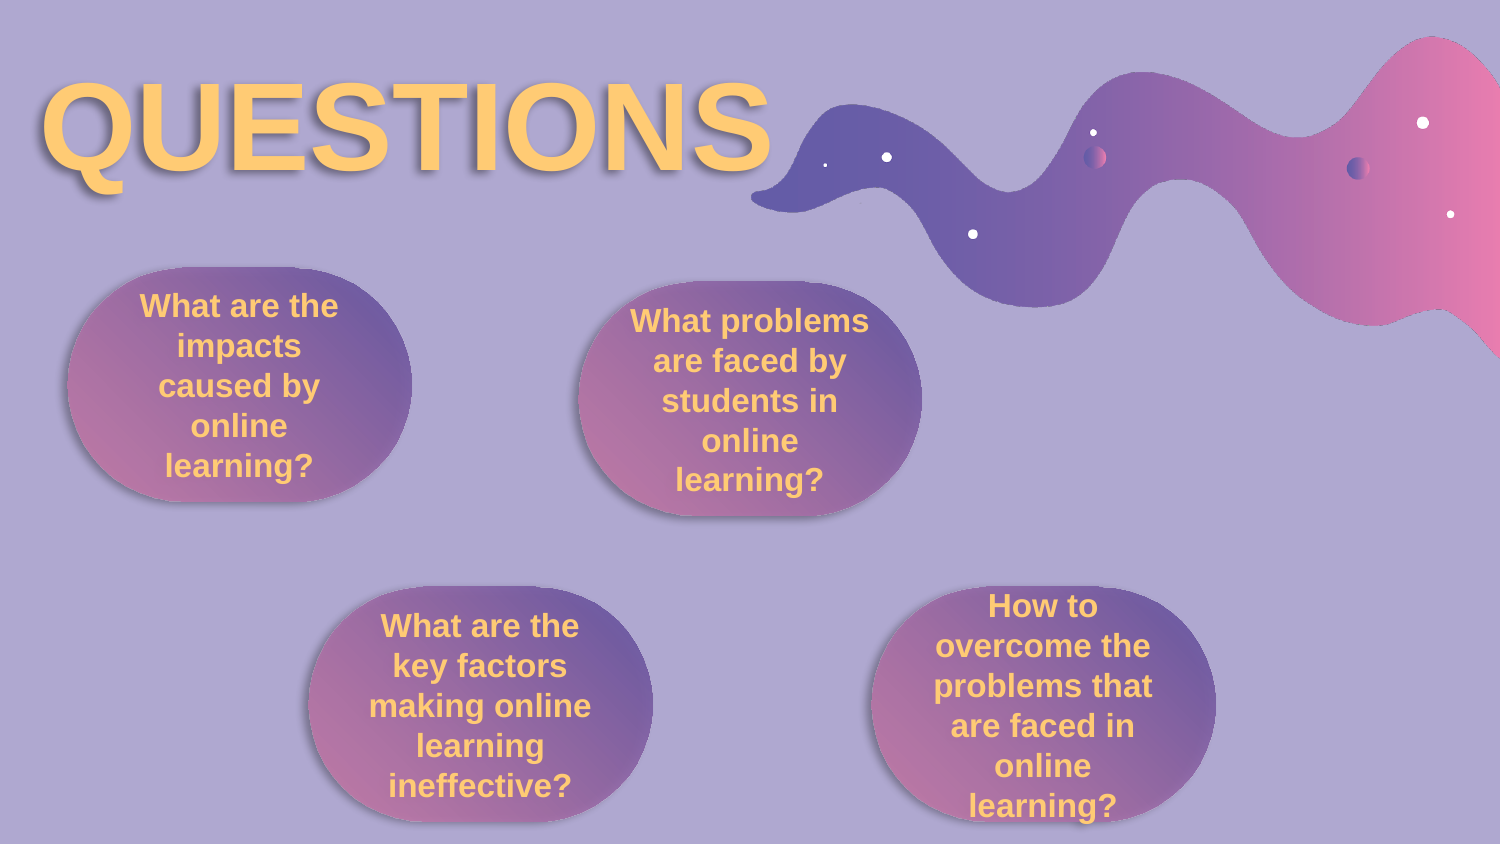

QUESTIONS
What are the impacts caused by online learning?
What problems are faced by students in online learning?
What are the key factors making online learning ineffective?
How to overcome the problems that are faced in online learning?